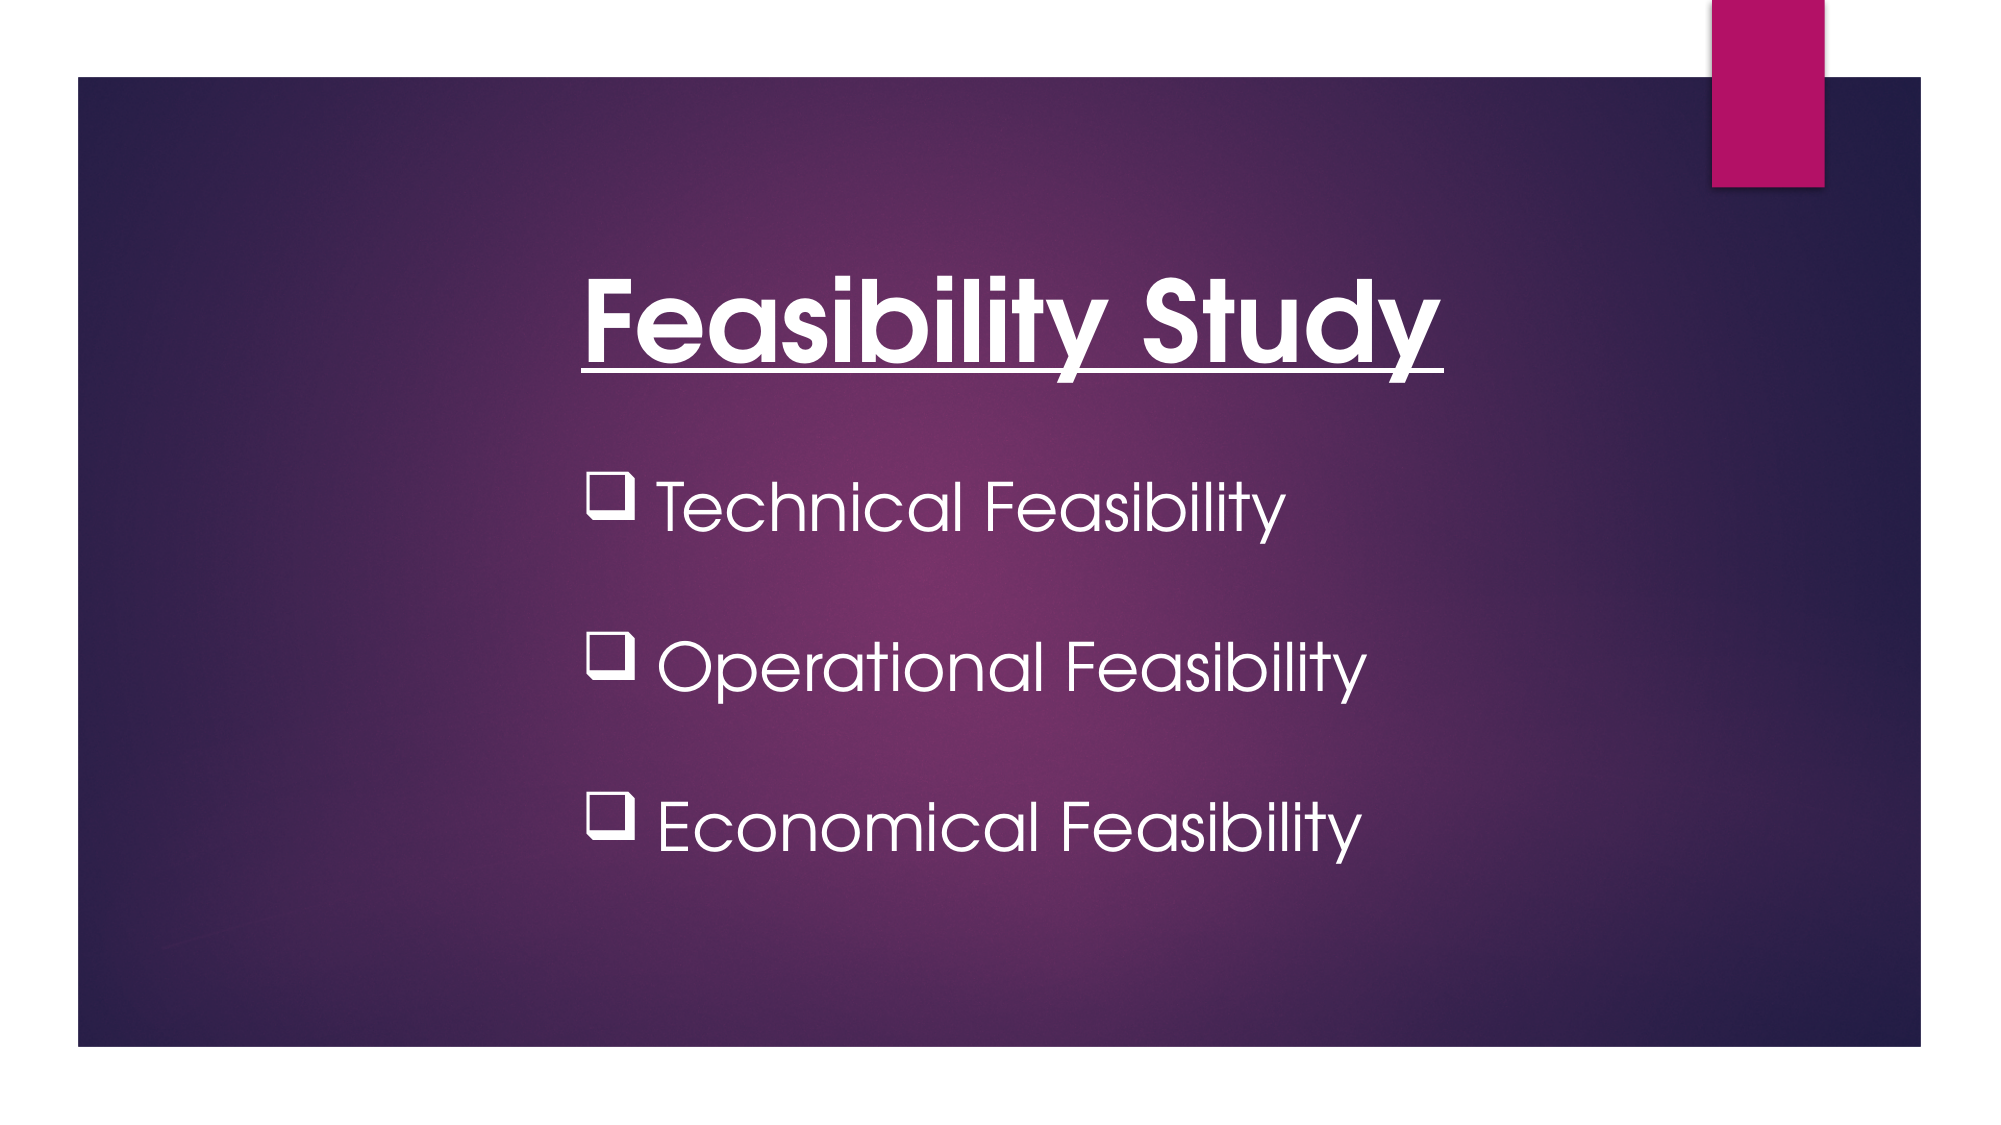

Feasibility Study

Technical Feasibility

Operational Feasibility

Economical Feasibility